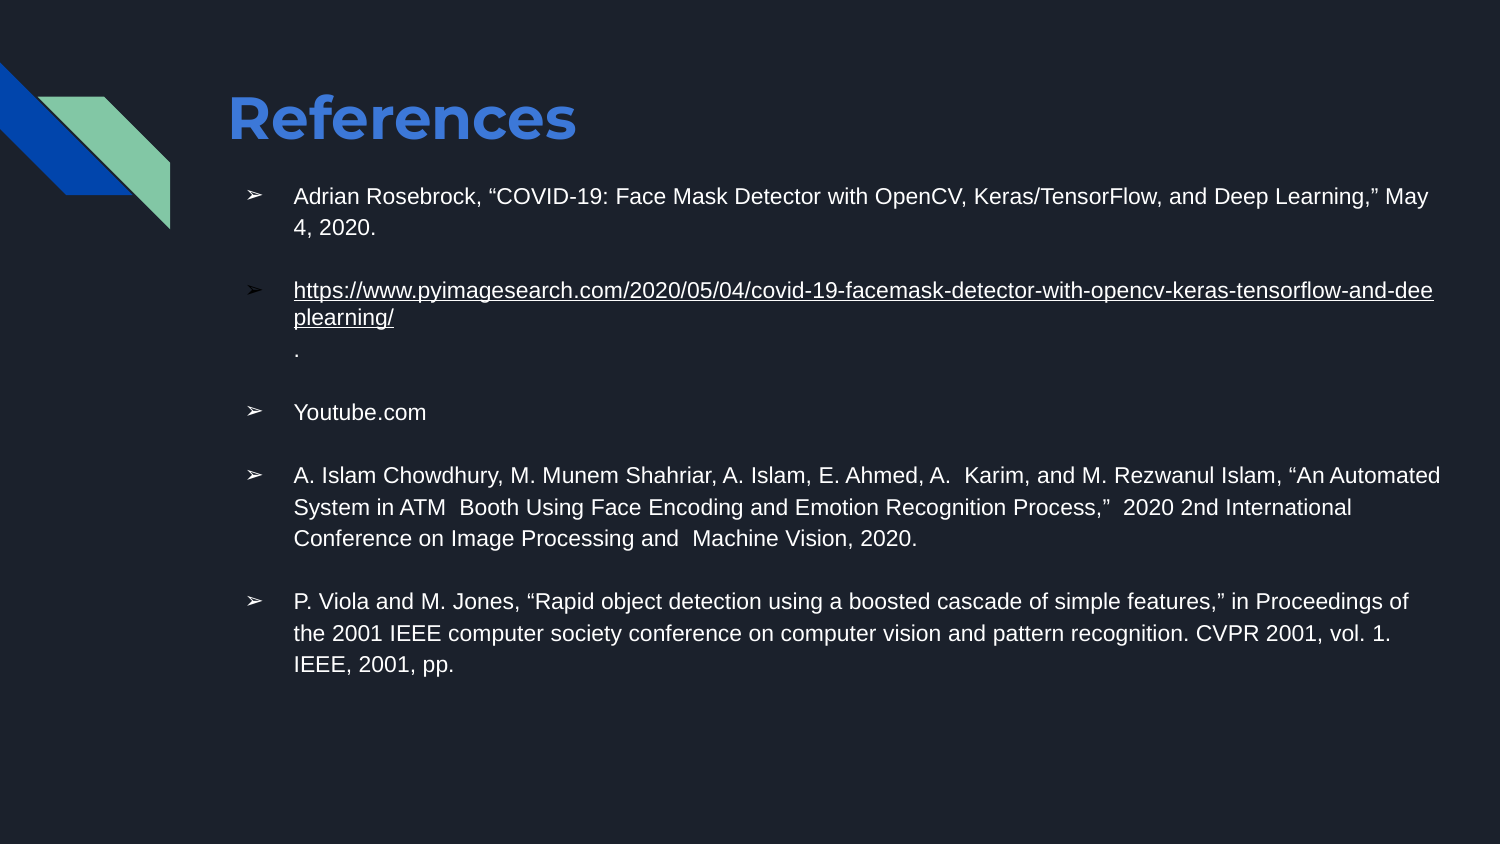

# References
Adrian Rosebrock, “COVID-19: Face Mask Detector with OpenCV, Keras/TensorFlow, and Deep Learning,” May 4, 2020.

https://www.pyimagesearch.com/2020/05/04/covid-19-facemask-detector-with-opencv-keras-tensorflow-and-deeplearning/.

Youtube.com

A. Islam Chowdhury, M. Munem Shahriar, A. Islam, E. Ahmed, A.  Karim, and M. Rezwanul Islam, “An Automated System in ATM  Booth Using Face Encoding and Emotion Recognition Process,”  2020 2nd International Conference on Image Processing and  Machine Vision, 2020.

P. Viola and M. Jones, “Rapid object detection using a boosted cascade of simple features,” in Proceedings of the 2001 IEEE computer society conference on computer vision and pattern recognition. CVPR 2001, vol. 1. IEEE, 2001, pp.